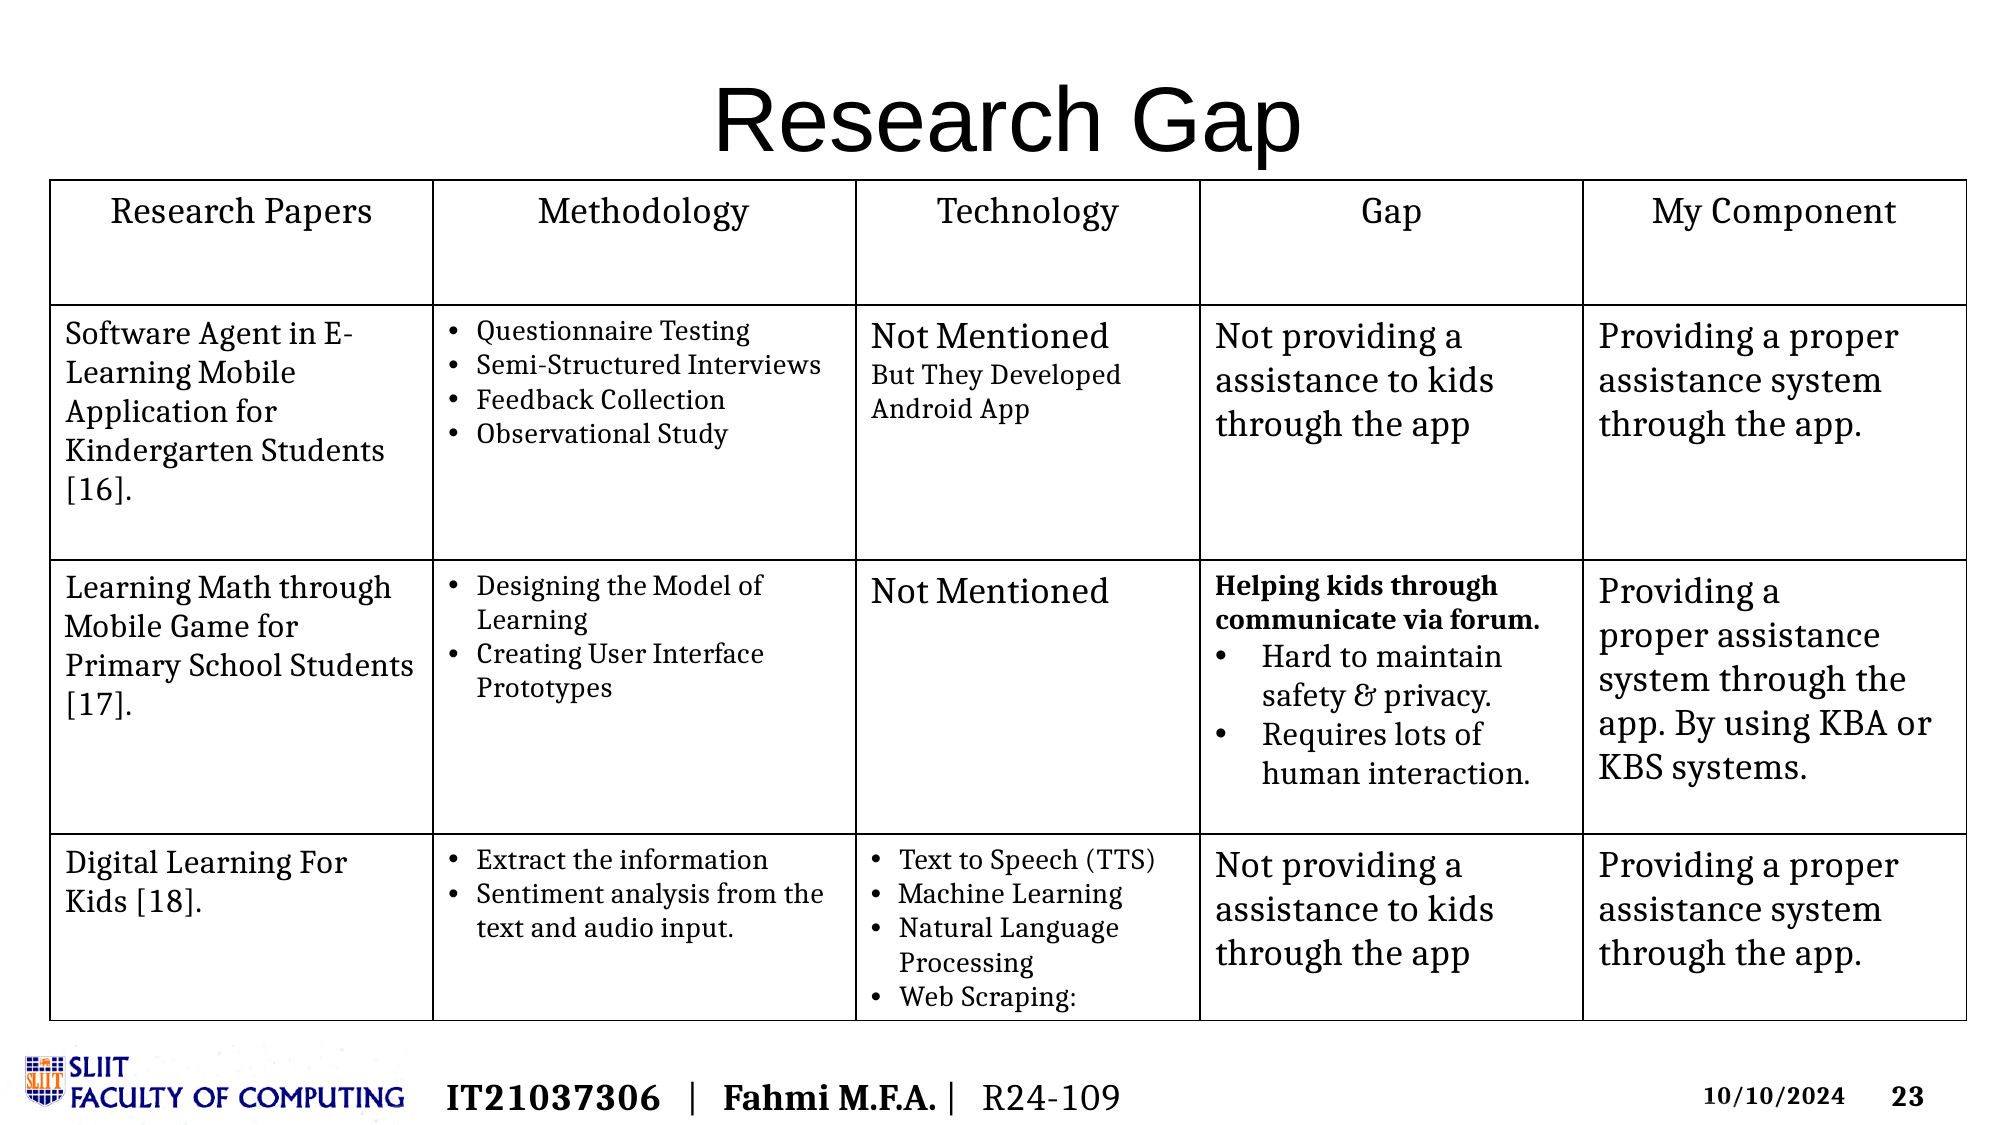

# Research Gap
| Research Papers | Methodology | Technology | Gap | My Component |
| --- | --- | --- | --- | --- |
| Software Agent in E-Learning Mobile Application for Kindergarten Students [16]. | Questionnaire Testing Semi-Structured Interviews Feedback Collection Observational Study | Not Mentioned But They Developed Android App | Not providing a assistance to kids through the app | Providing a proper assistance system through the app. |
| Learning Math through Mobile Game for Primary School Students [17]. | Designing the Model of Learning Creating User Interface Prototypes | Not Mentioned | Helping kids through communicate via forum.  Hard to maintain safety & privacy.  Requires lots of human interaction. | Providing a proper assistance system through the app. By using KBA or KBS systems. |
| Digital Learning For Kids [18]. | Extract the information Sentiment analysis from the text and audio input. | Text to Speech (TTS) Machine Learning  Natural Language Processing  Web Scraping: | Not providing a assistance to kids through the app | Providing a proper assistance system through the app. |
IT21037306   |   Fahmi M.F.A. |   R24-109